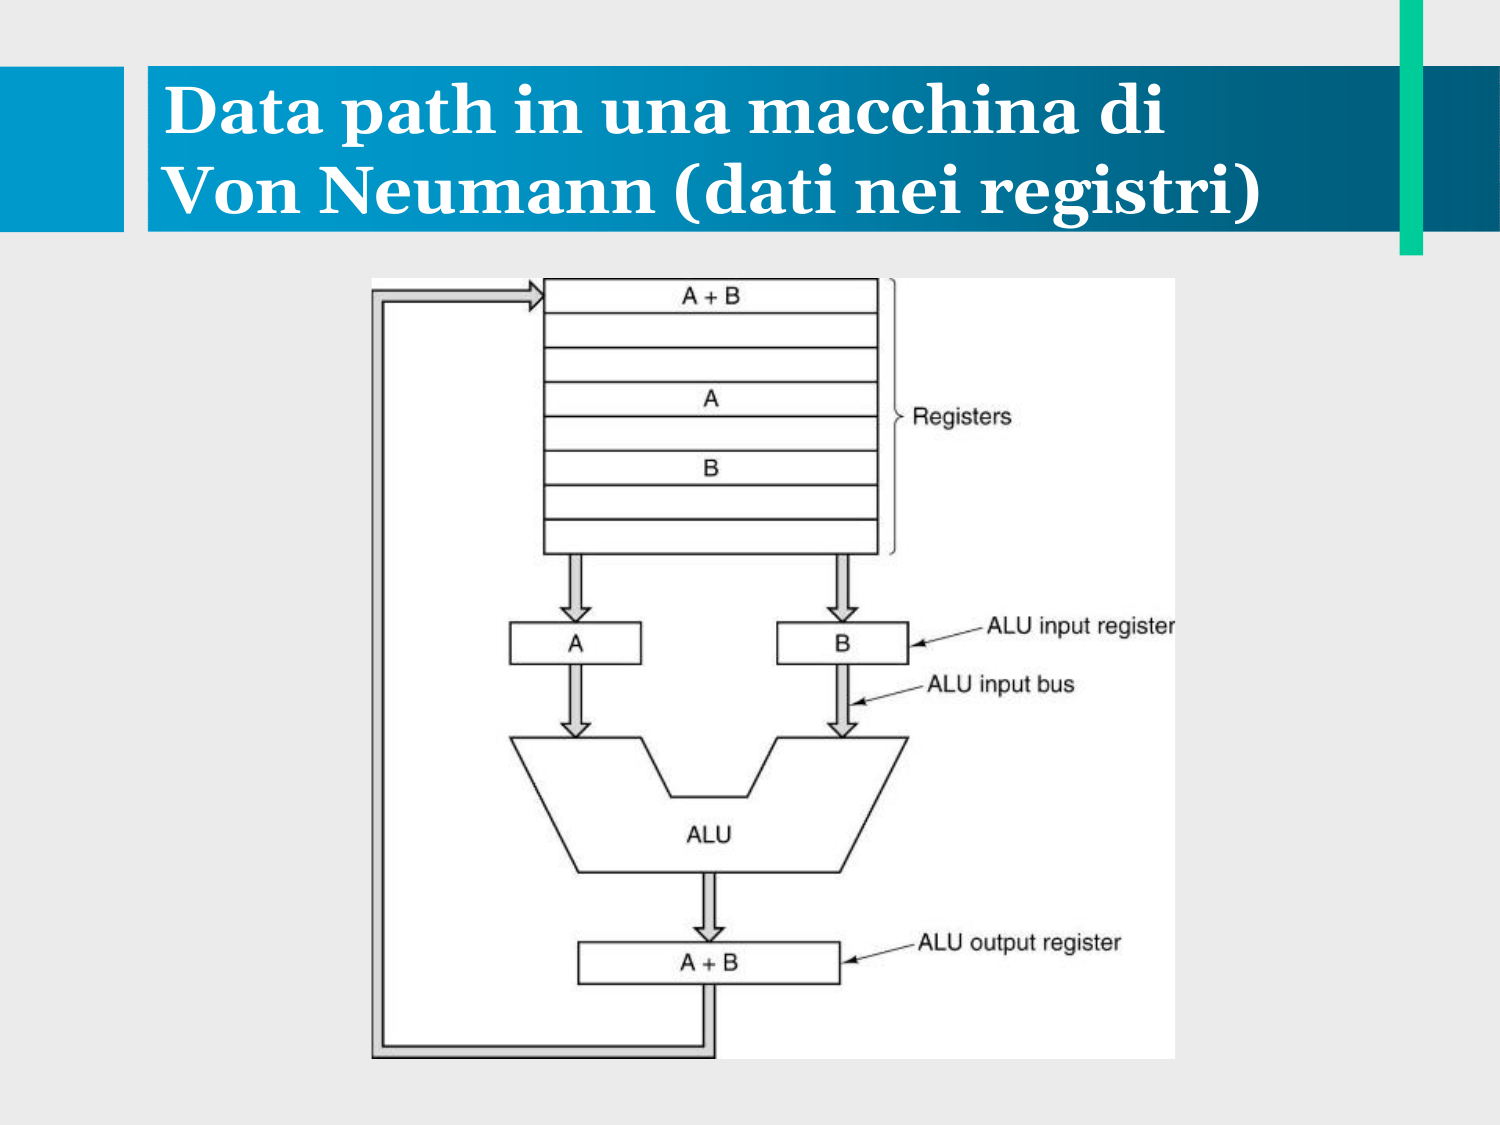

# Data path in una macchina di  Von Neumann (dati nei registri)